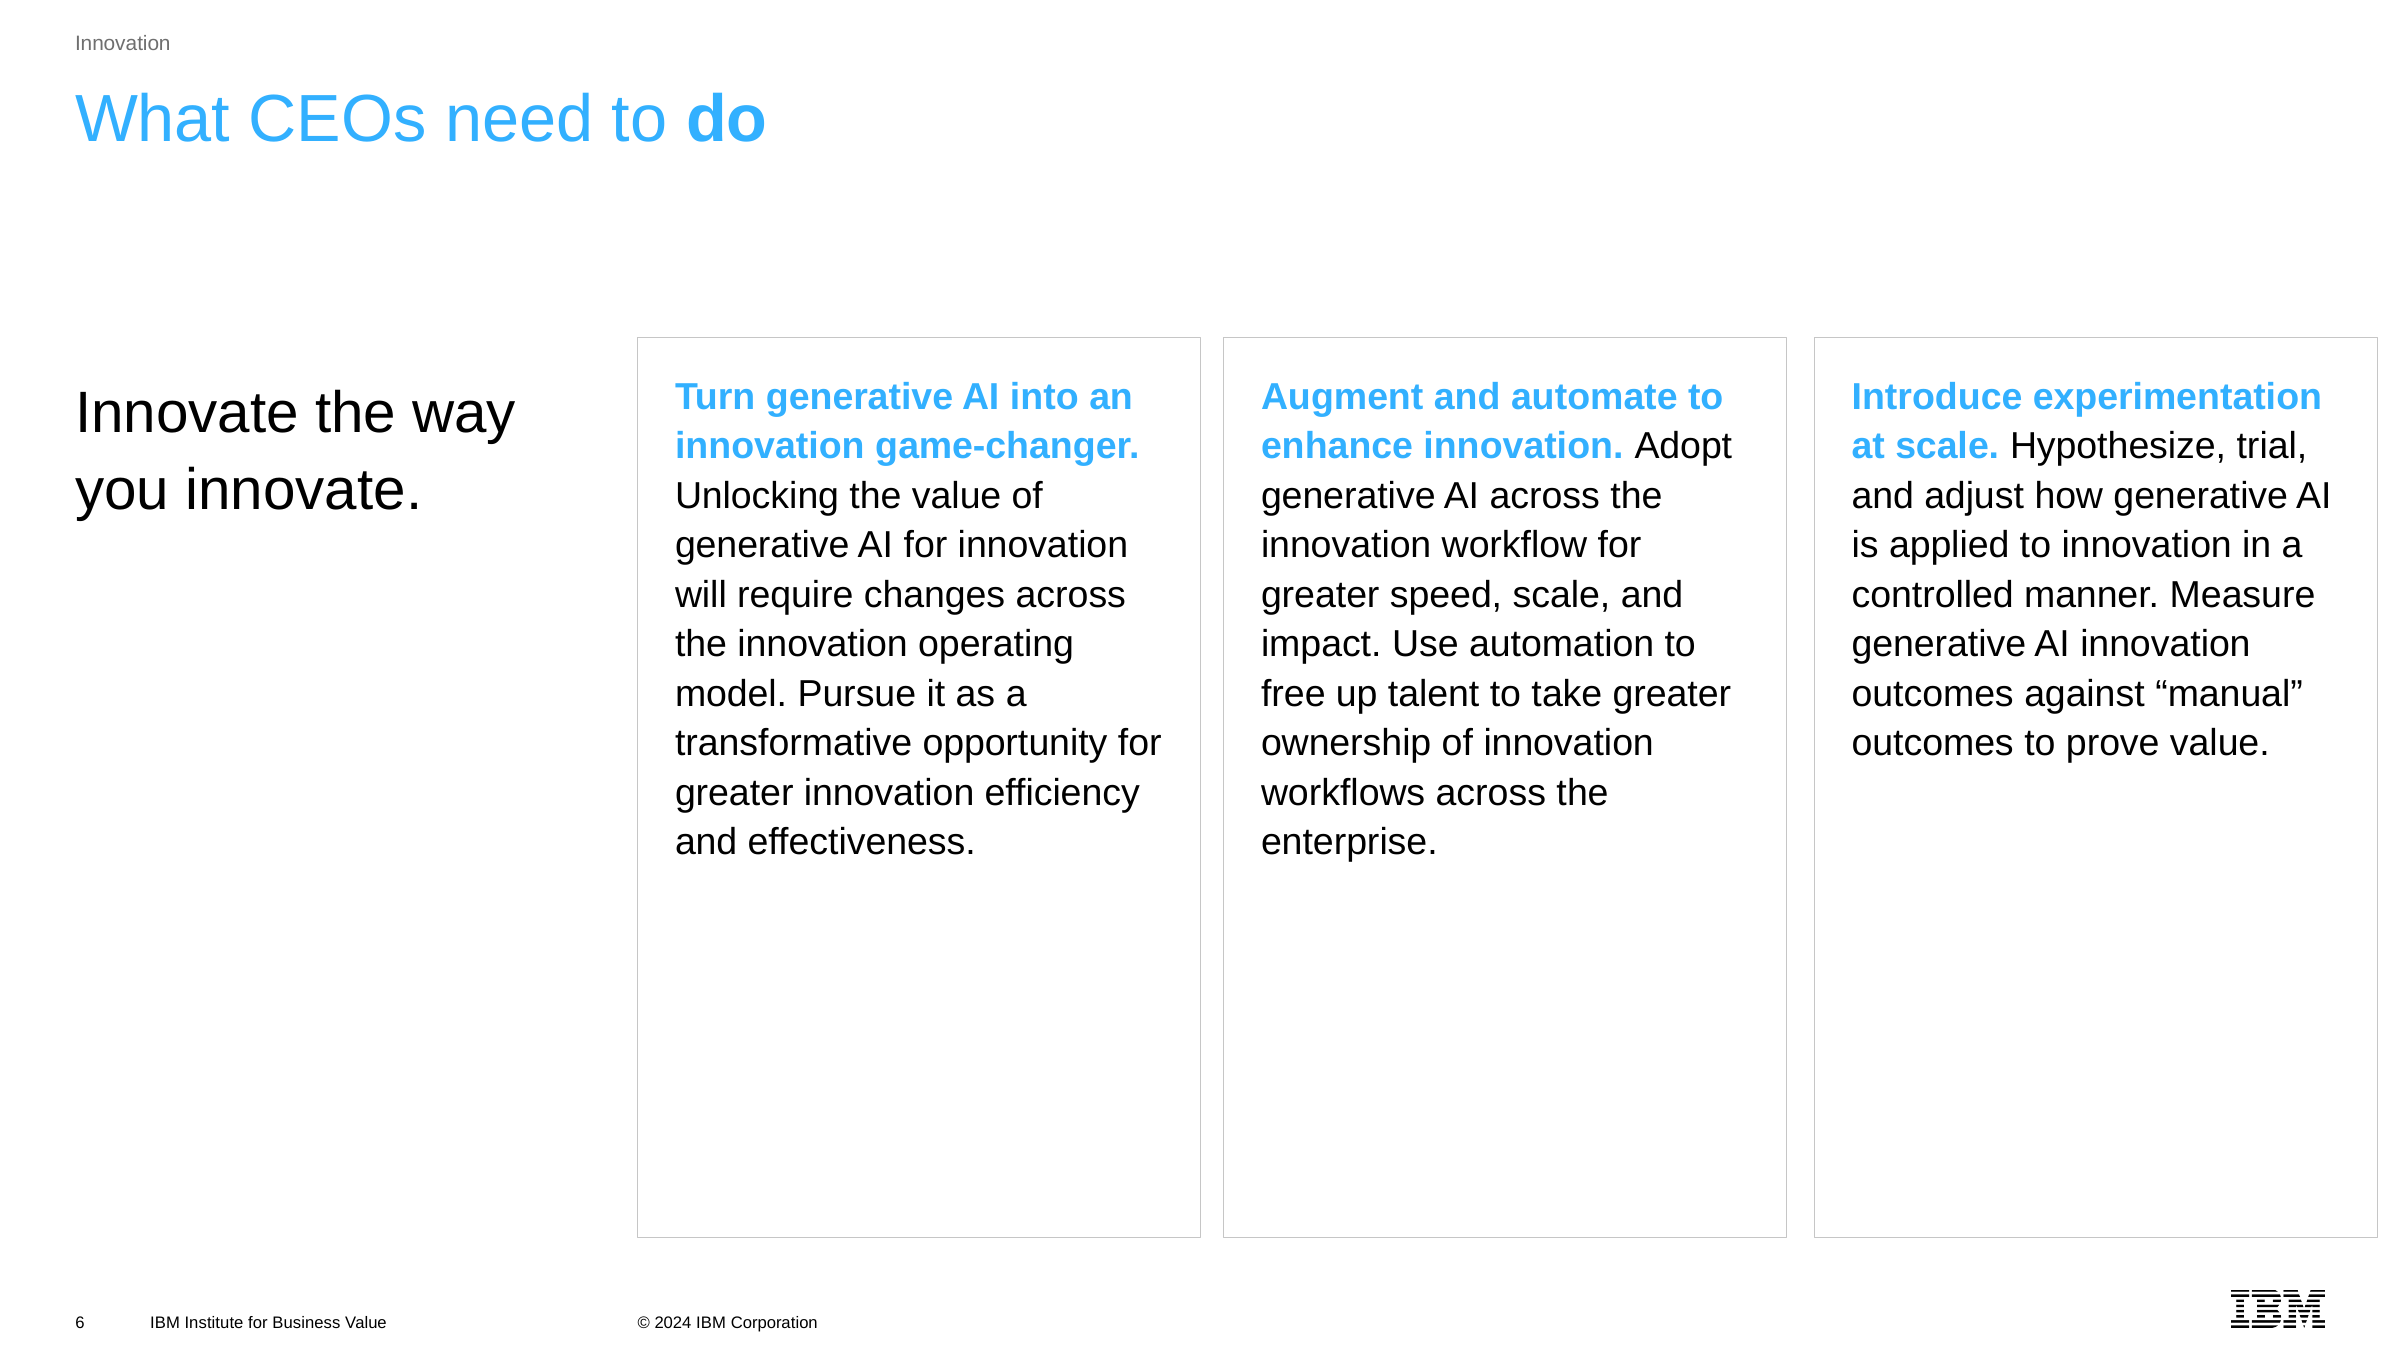

Innovation
# What CEOs need to do
Innovate the way you innovate.
Turn generative AI into an innovation game-changer. Unlocking the value of generative AI for innovation will require changes across the innovation operating model. Pursue it as a transformative opportunity for greater innovation efficiency and effectiveness.
Augment and automate to enhance innovation. Adopt generative AI across the innovation workflow for greater speed, scale, and impact. Use automation to free up talent to take greater ownership of innovation workflows across the enterprise.
Introduce experimentation at scale. Hypothesize, trial, and adjust how generative AI is applied to innovation in a controlled manner. Measure generative AI innovation outcomes against “manual” outcomes to prove value.